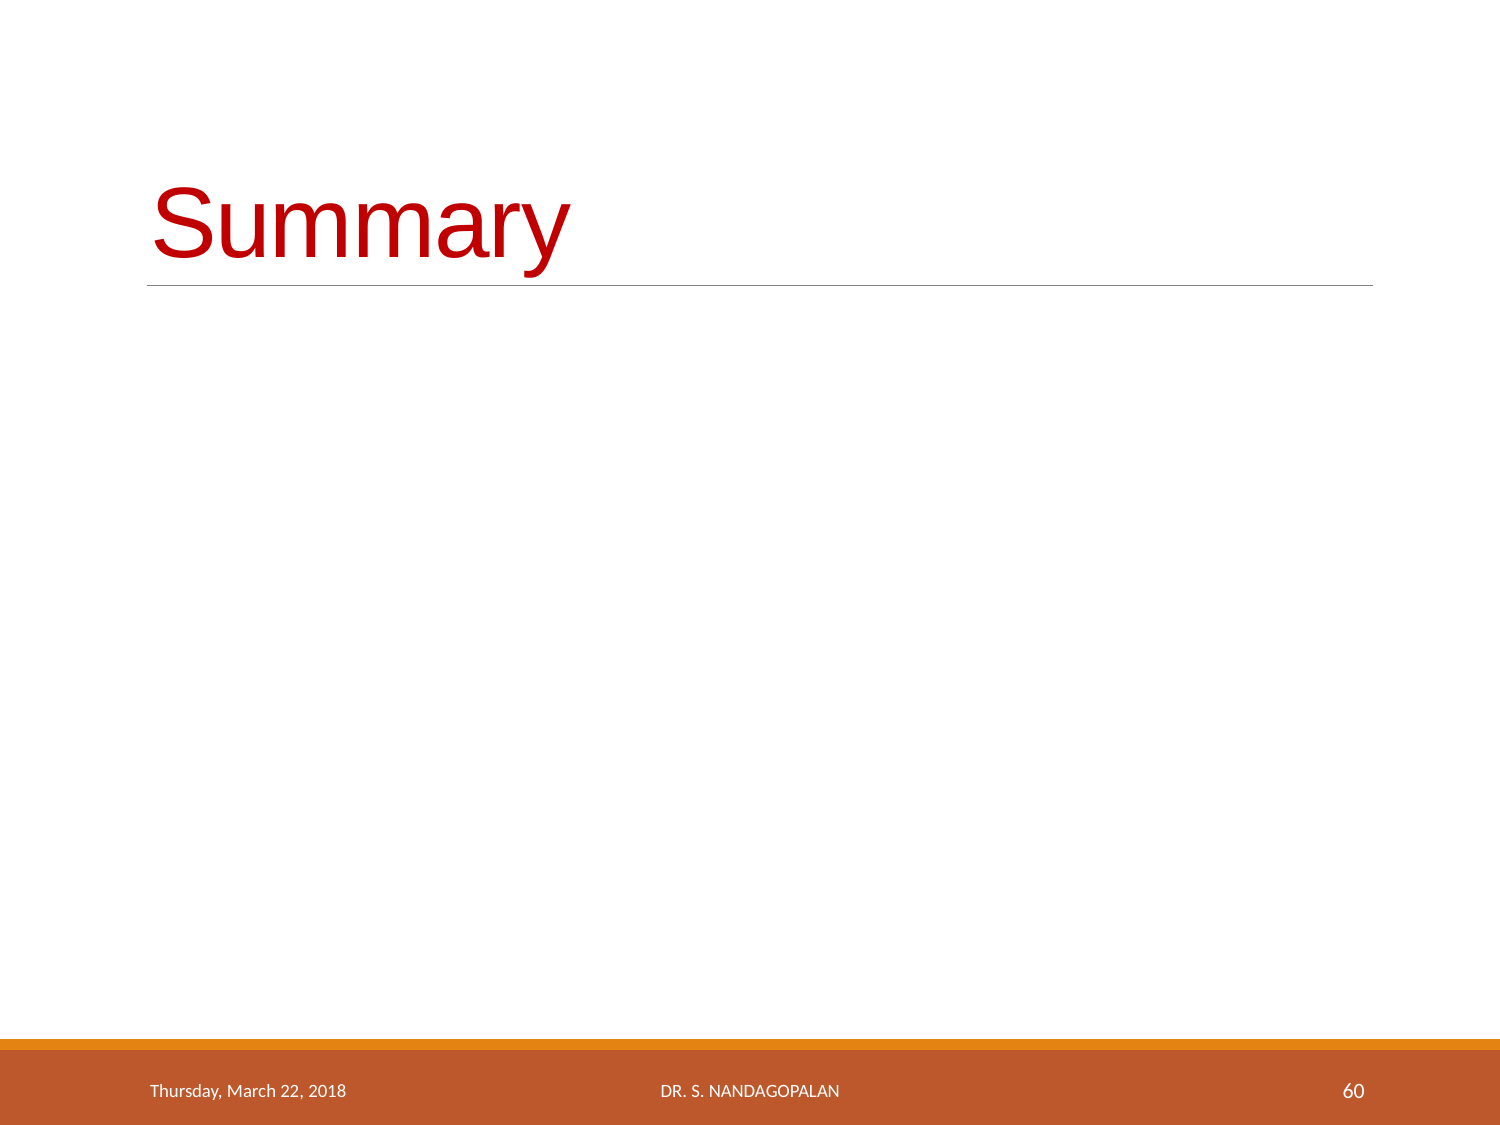

# Summary

Thursday, March 22, 2018
Dr. S. Nandagopalan
60